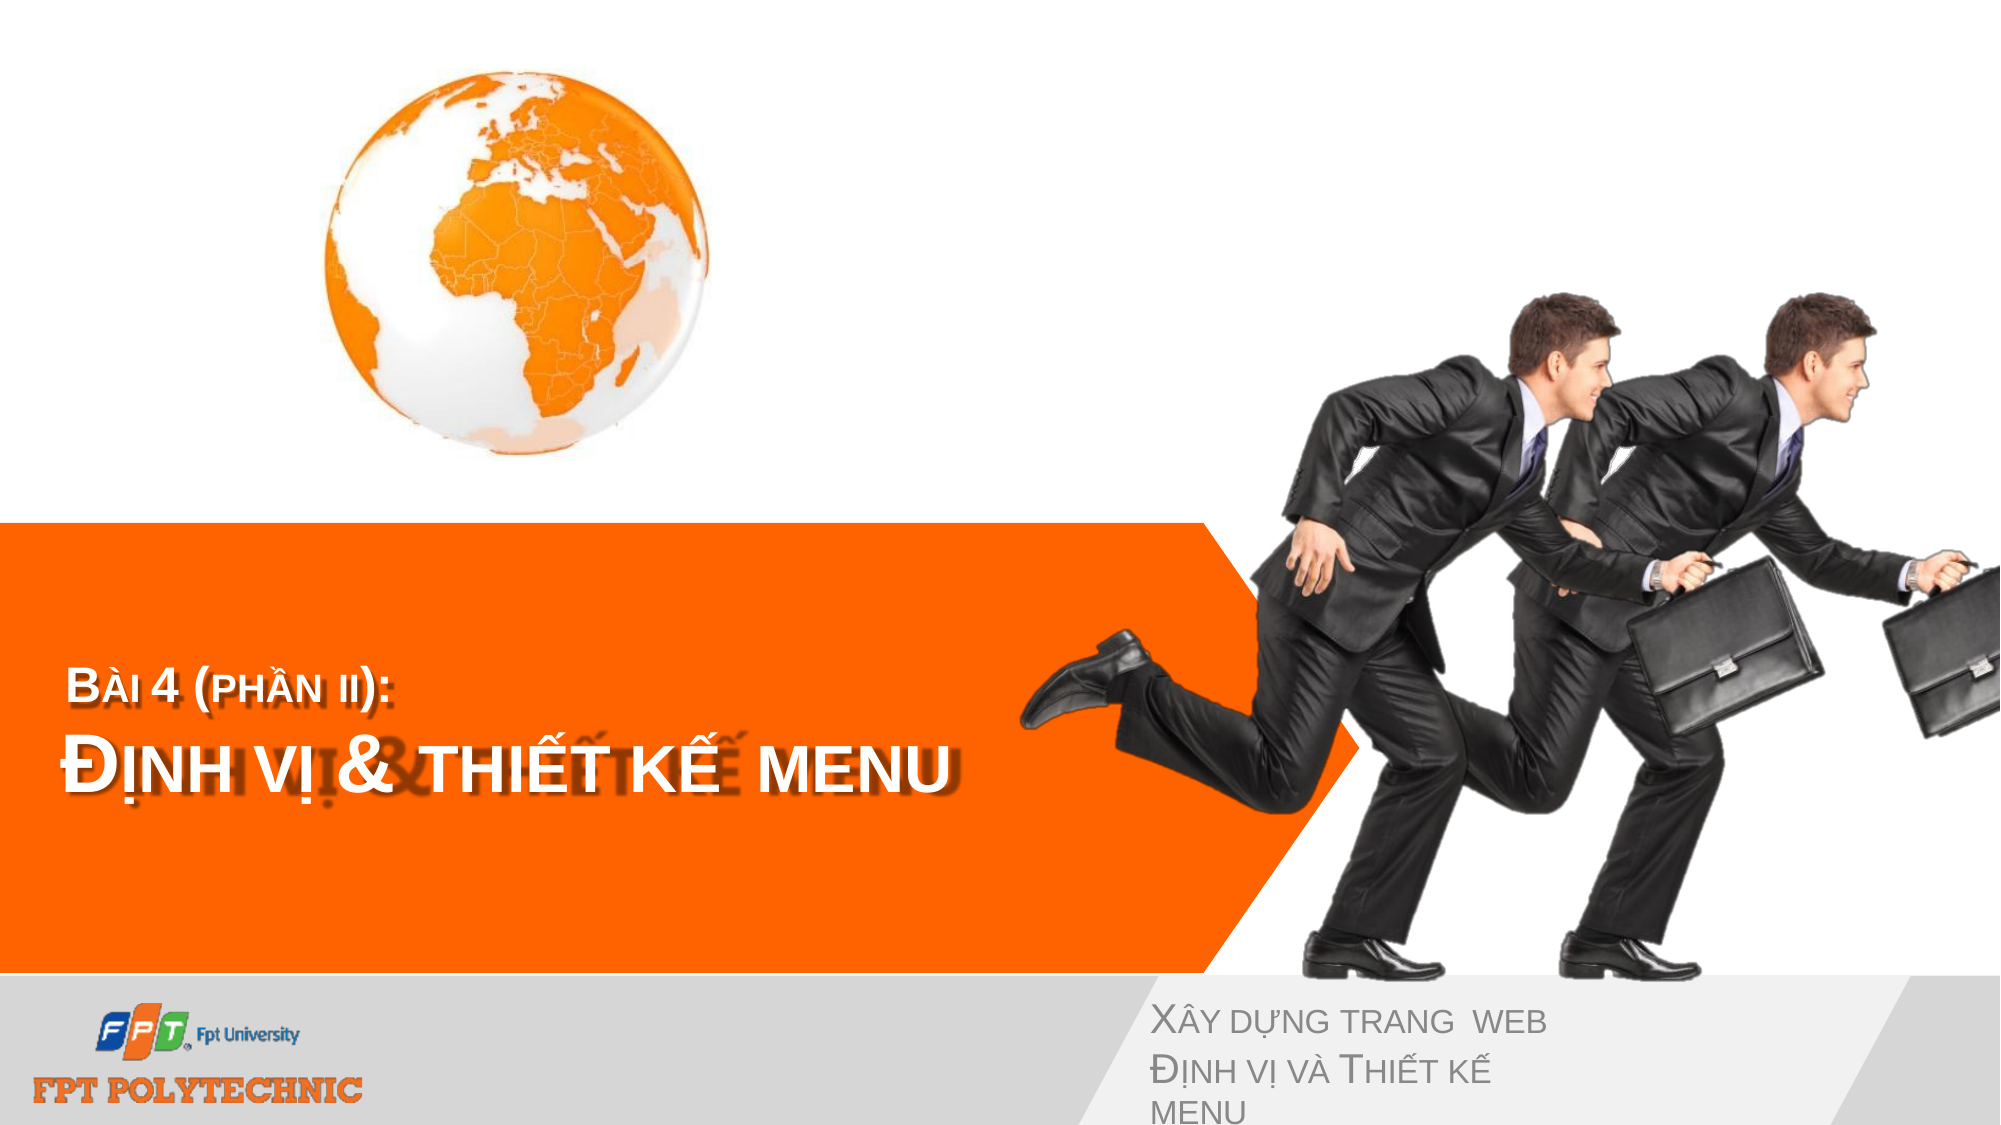

BÀI 4 (PHẦN II):
ĐỊNH VỊ & THIẾT KẾ MENU

XÂY DỰNG TRANG WEB
ĐỊNH VỊ VÀ THIẾT KẾ  MENU